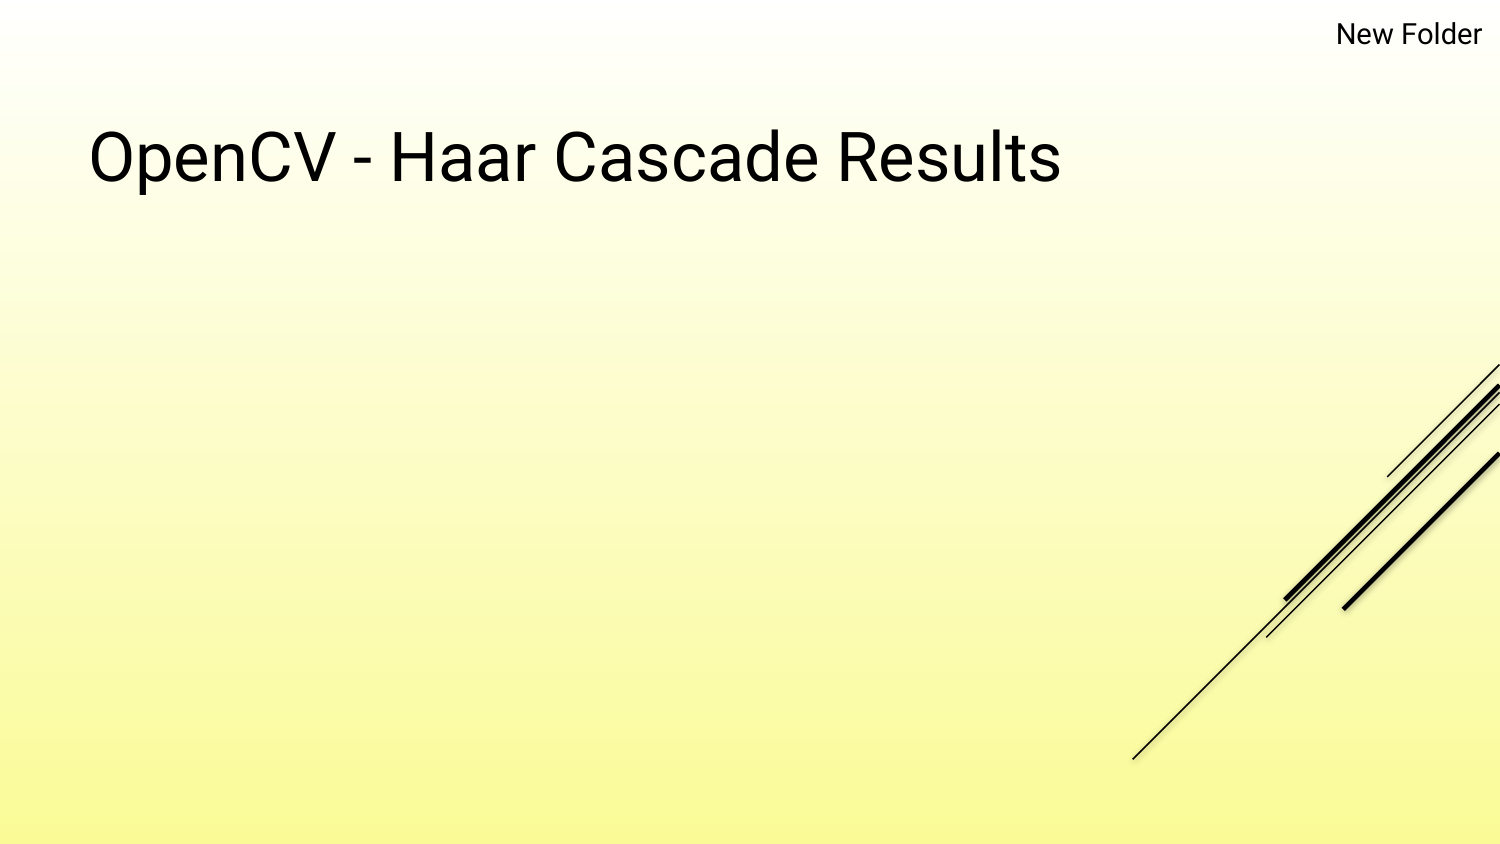

New Folder
# OpenCV - Haar Cascade Results